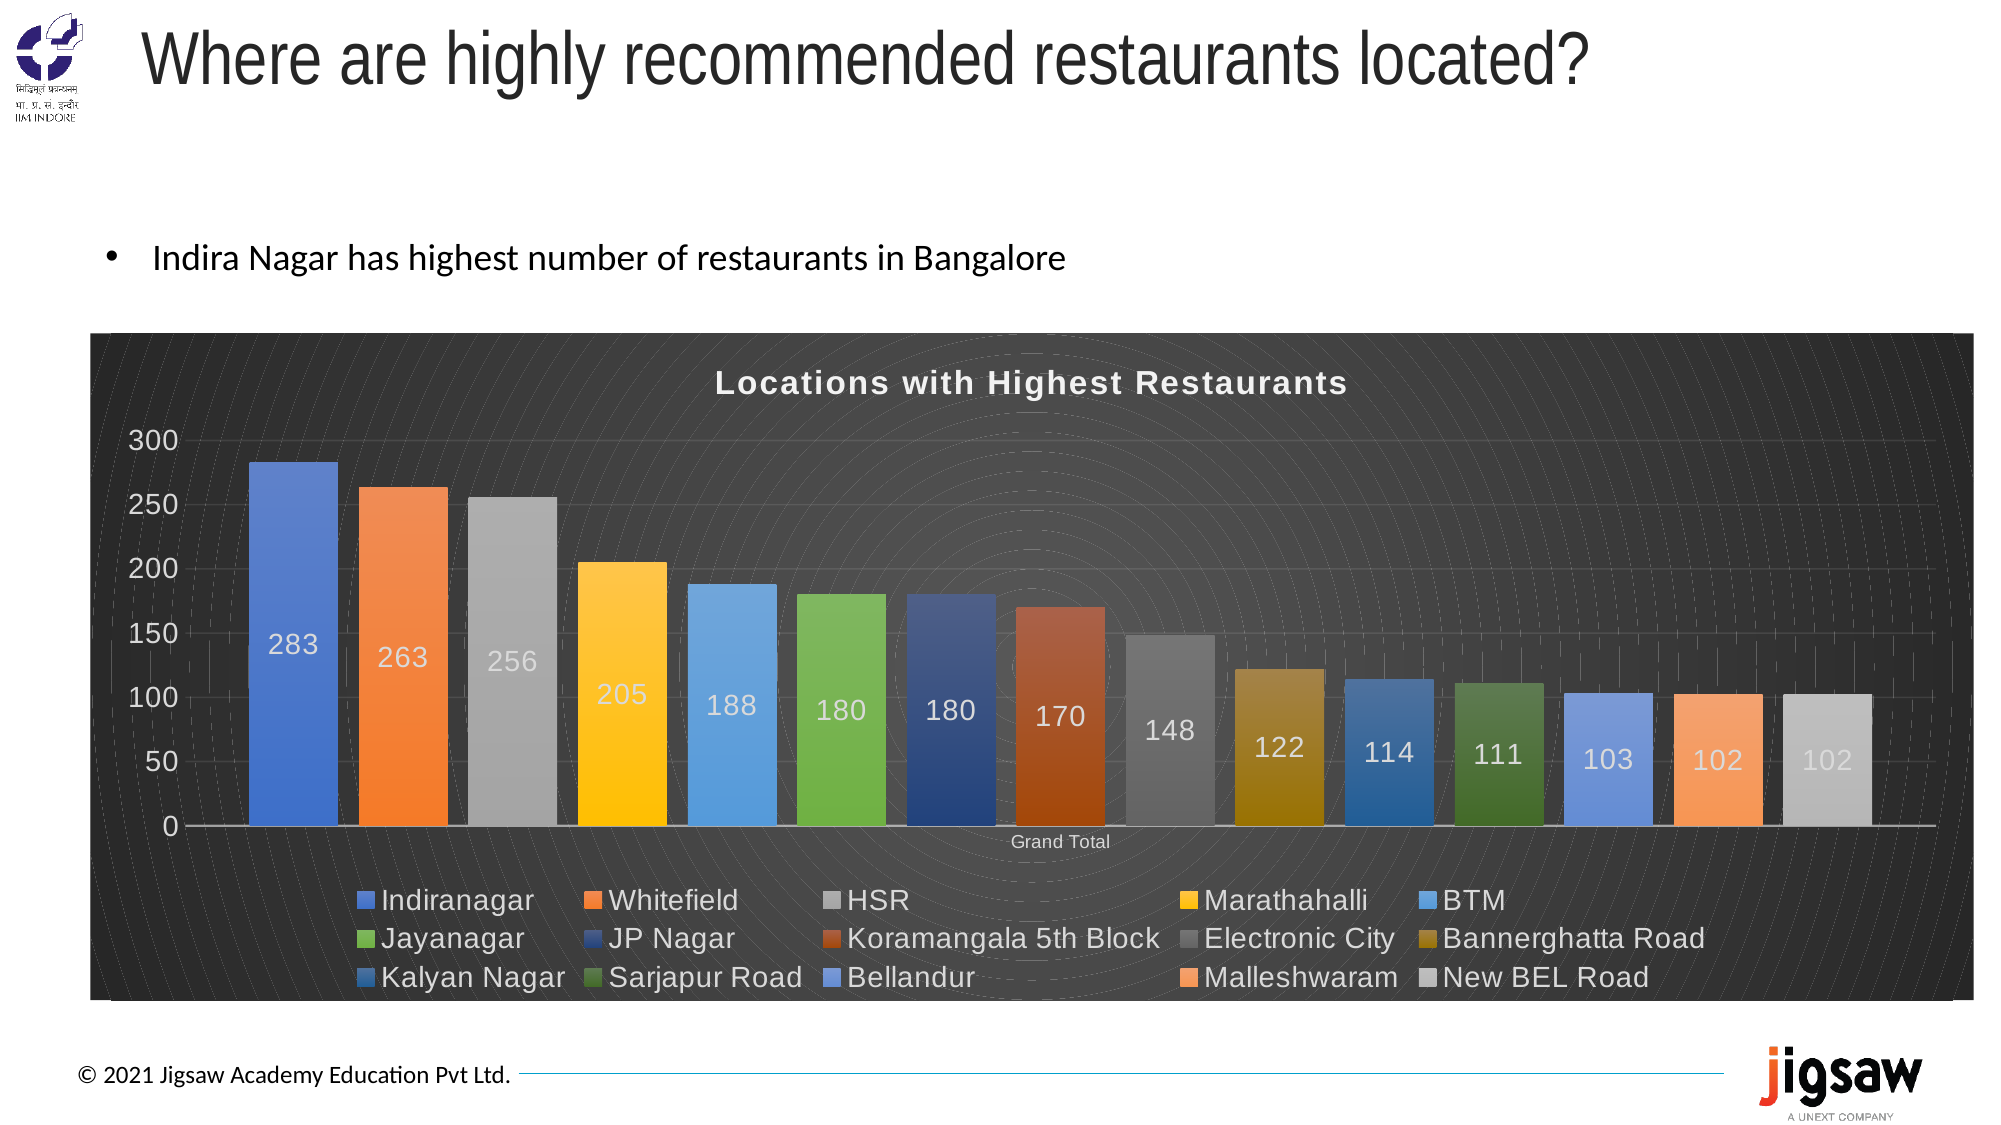

# Where are highly recommended restaurants located?
Indira Nagar has highest number of restaurants in Bangalore

### Chart: Locations with Highest Restaurants

| Category | Indiranagar | Whitefield | HSR | Marathahalli | BTM | Jayanagar | JP Nagar | Koramangala 5th Block | Electronic City | Bannerghatta Road | Kalyan Nagar | Sarjapur Road | Bellandur | Malleshwaram | New BEL Road |
|---|---|---|---|---|---|---|---|---|---|---|---|---|---|---|---|
| Grand Total | 283.0 | 263.0 | 256.0 | 205.0 | 188.0 | 180.0 | 180.0 | 170.0 | 148.0 | 122.0 | 114.0 | 111.0 | 103.0 | 102.0 | 102.0 |